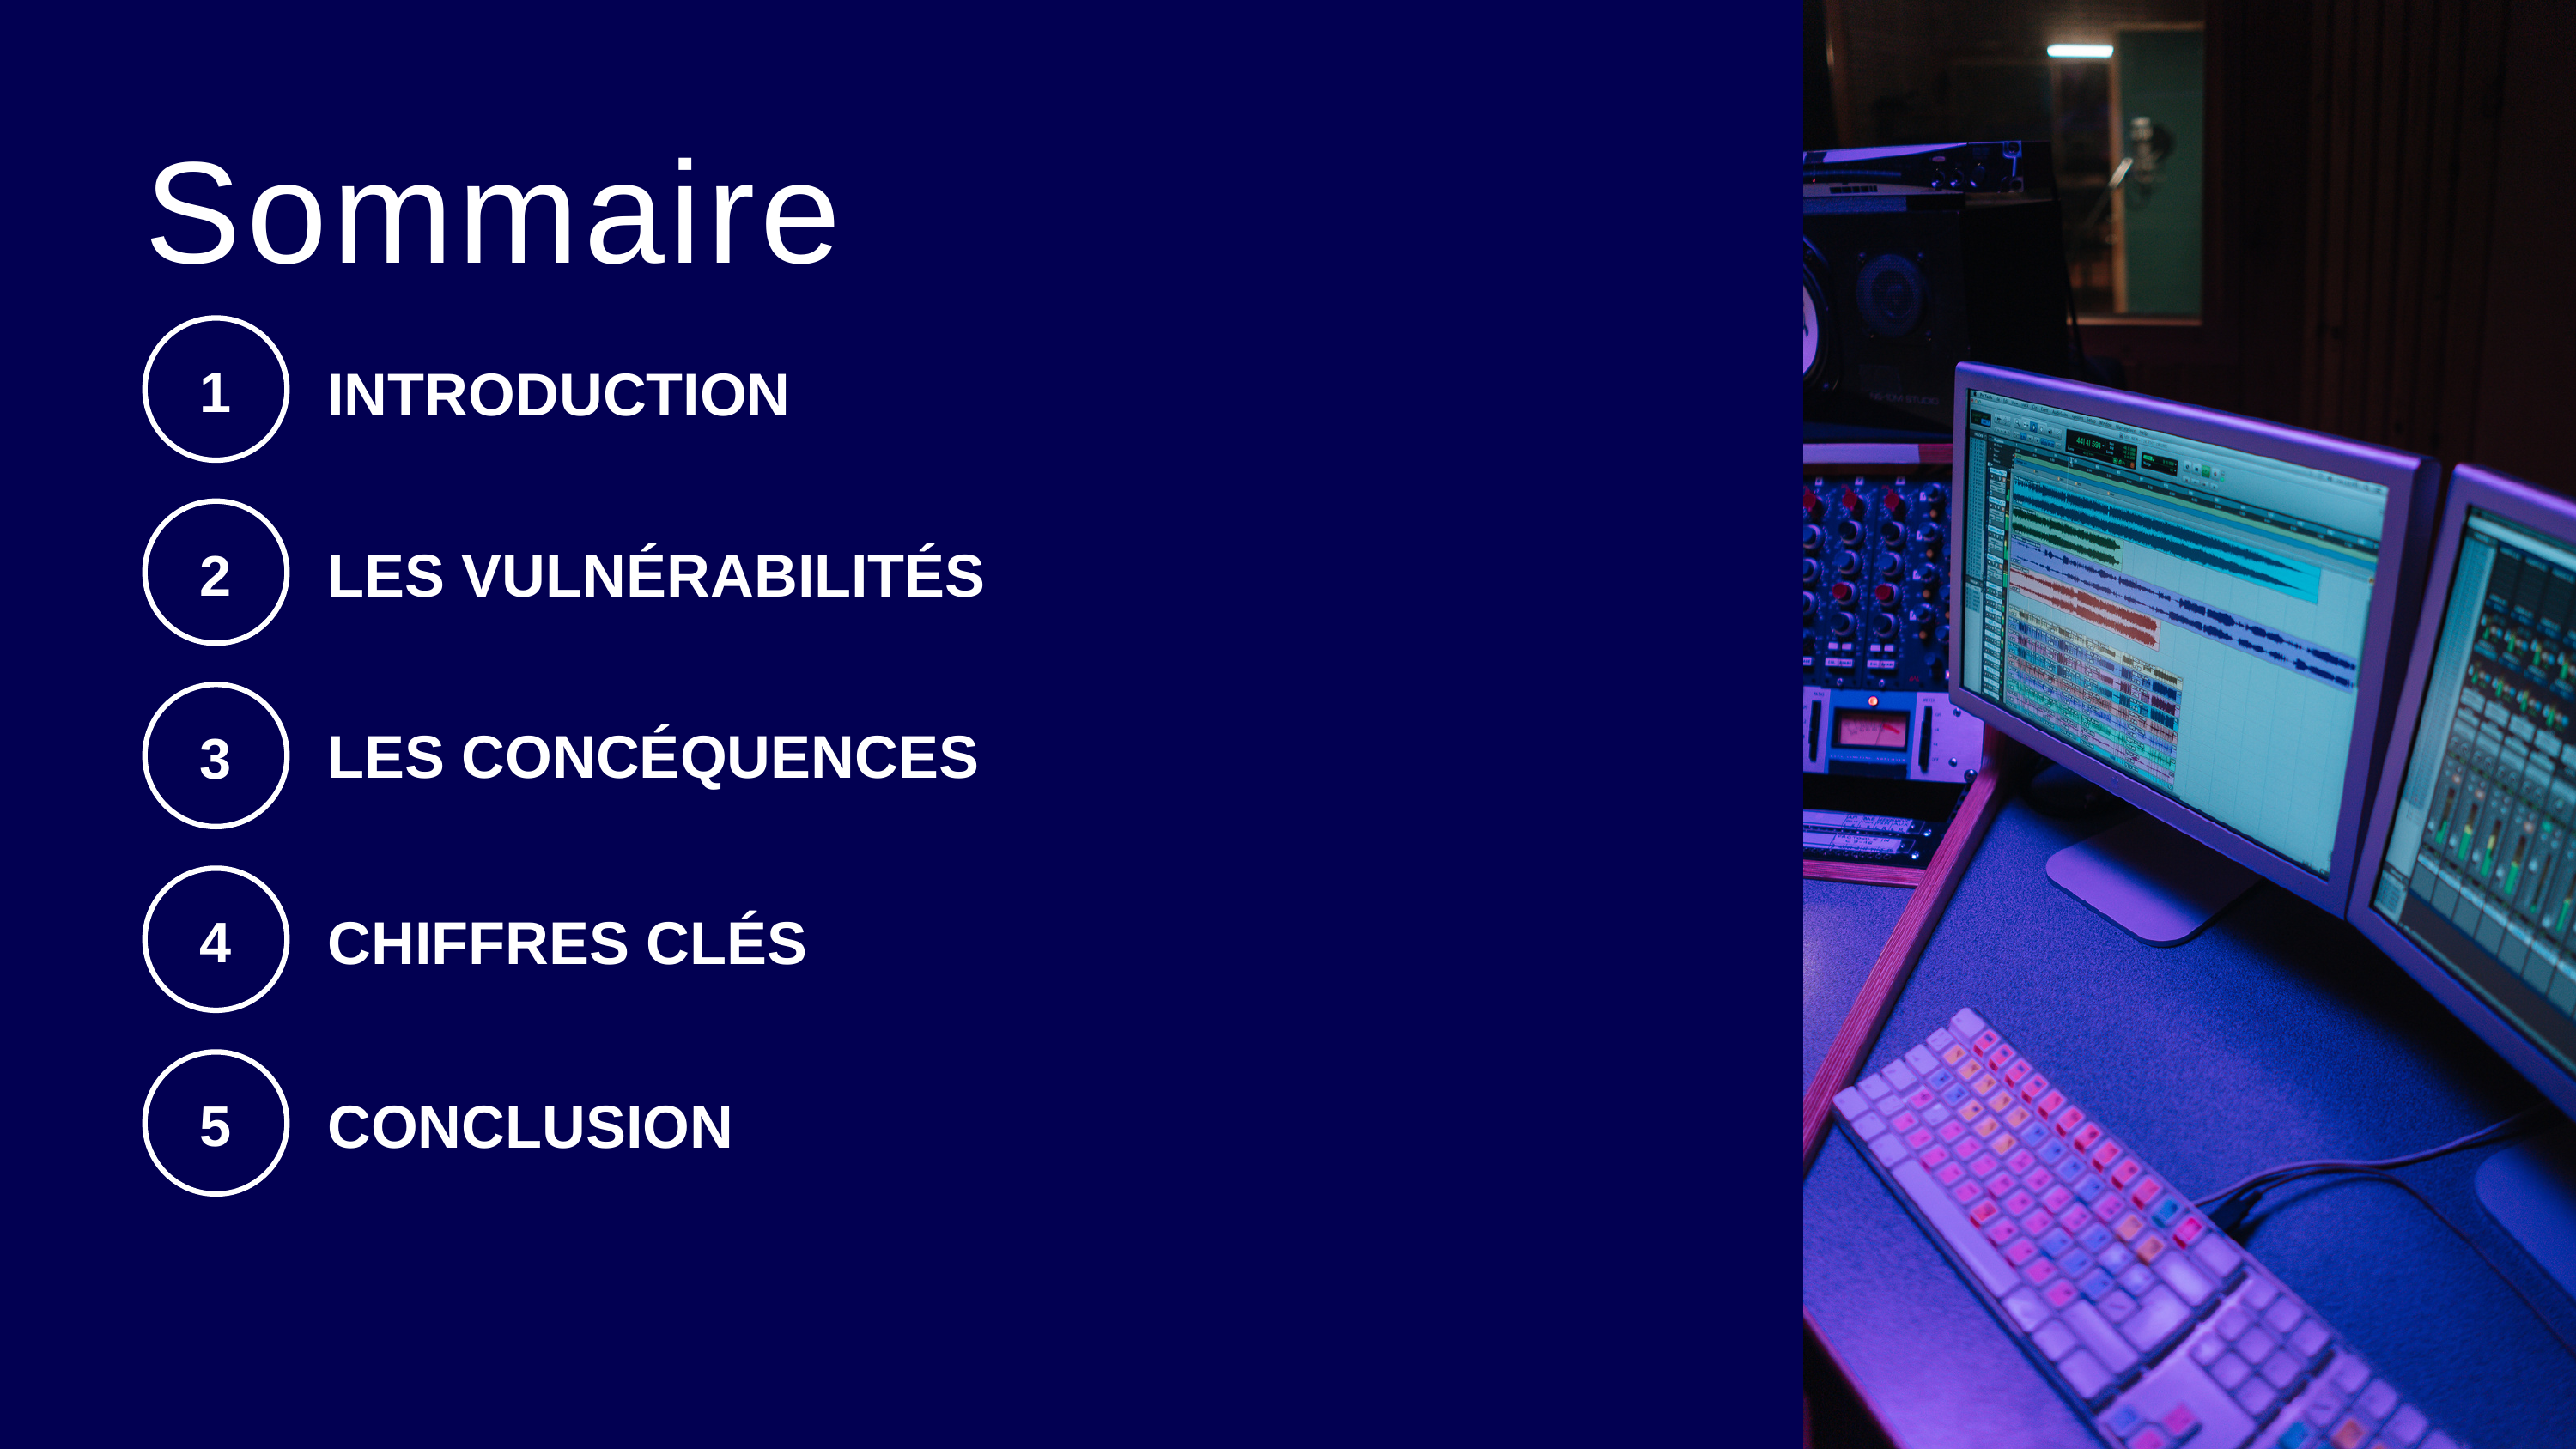

Sommaire

1
INTRODUCTION

2

LES VULNÉRABILITÉS

3
LES CONCÉQUENCES

4
CHIFFRES CLÉS

5
CONCLUSION